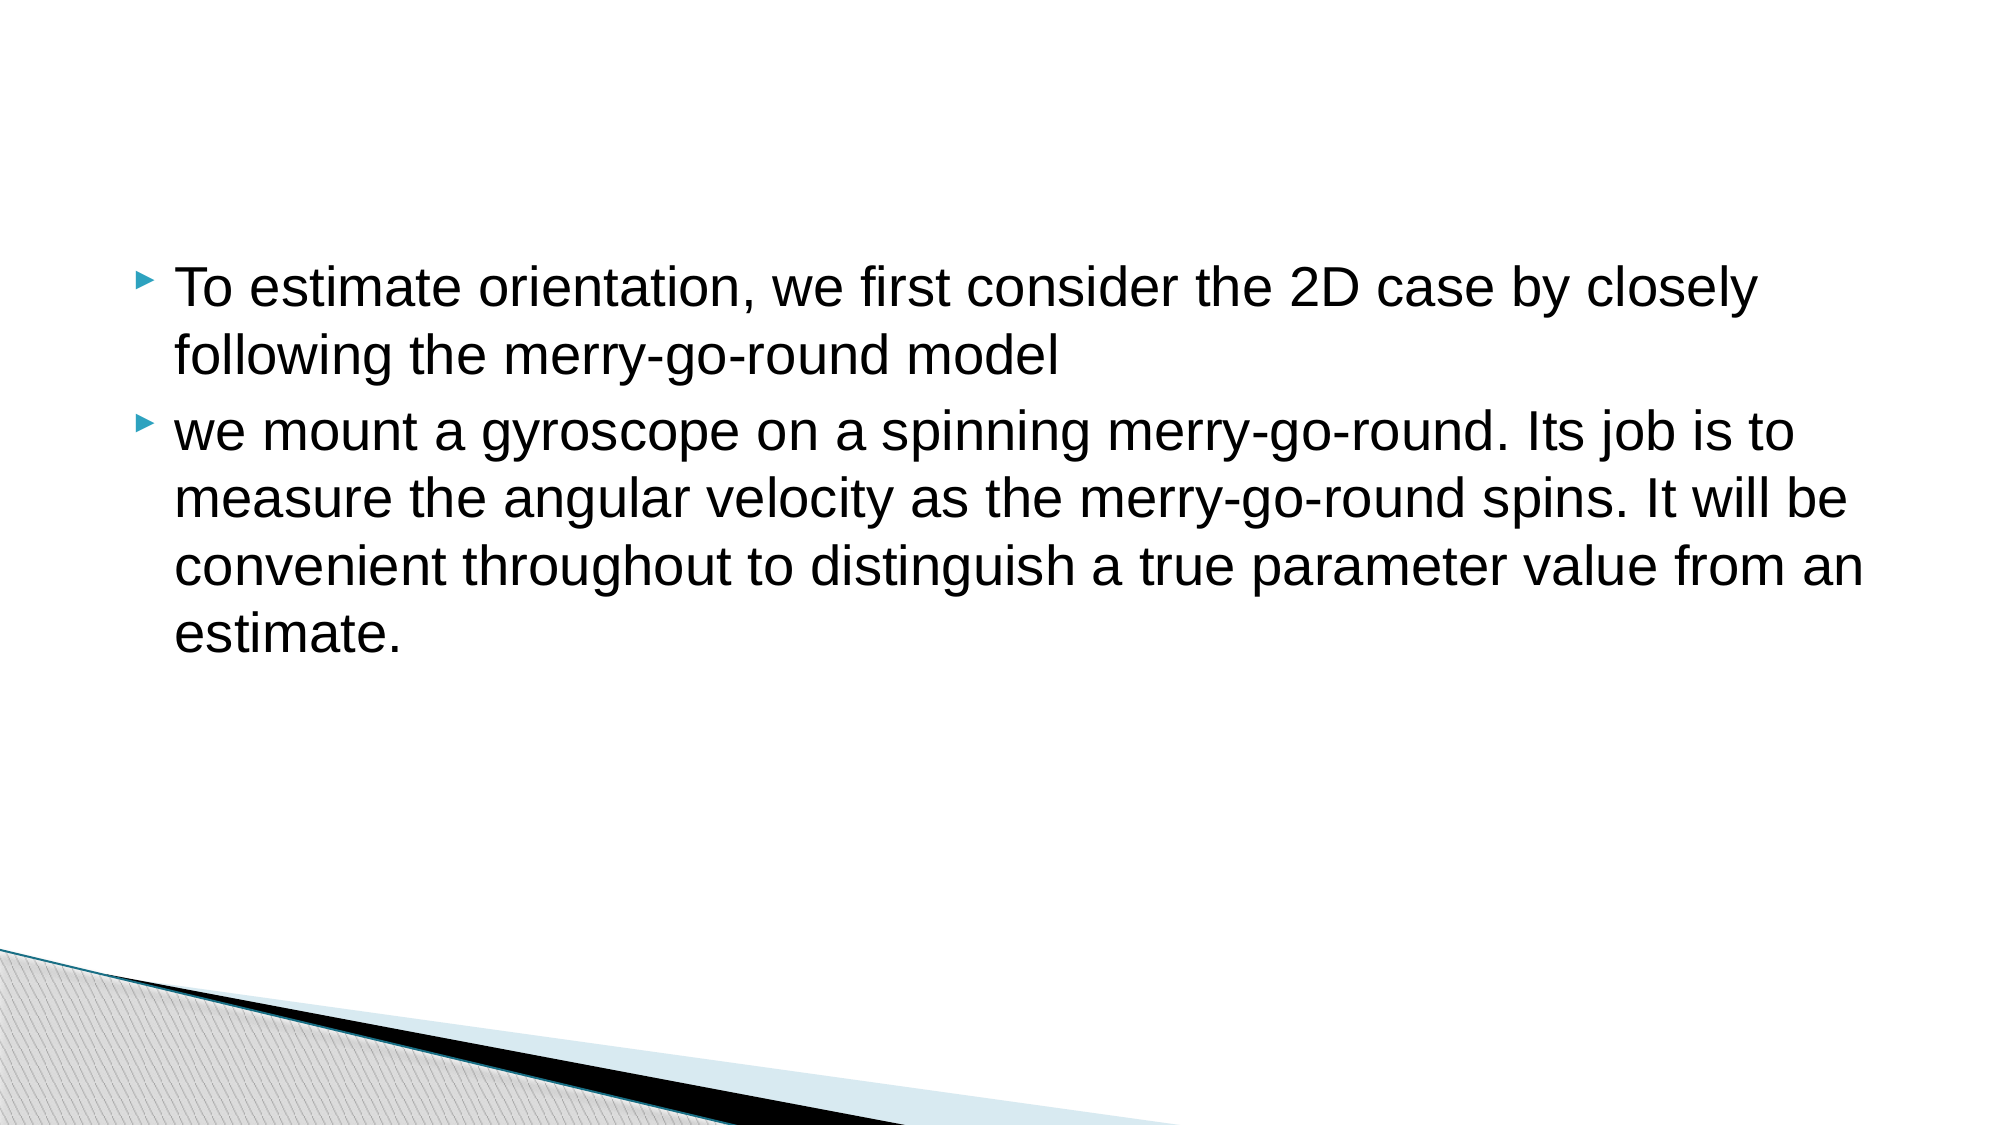

#
To estimate orientation, we first consider the 2D case by closely following the merry-go-round model
we mount a gyroscope on a spinning merry-go-round. Its job is to measure the angular velocity as the merry-go-round spins. It will be convenient throughout to distinguish a true parameter value from an estimate.